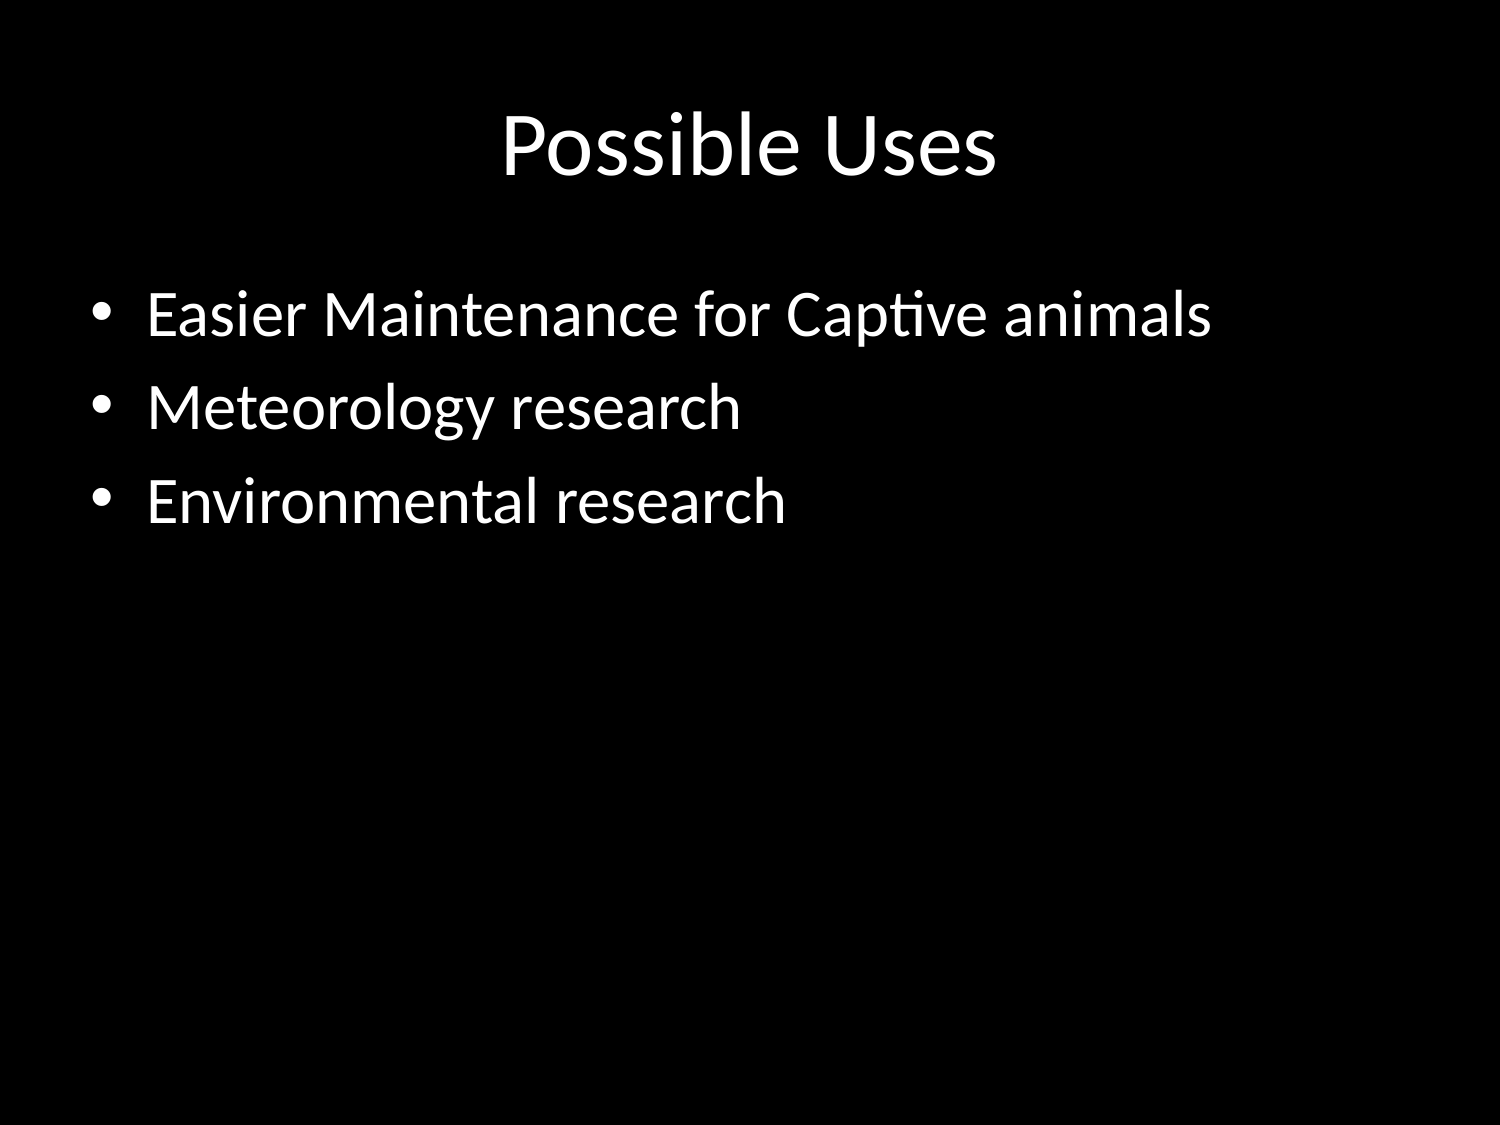

# Possible Uses
Easier Maintenance for Captive animals
Meteorology research
Environmental research